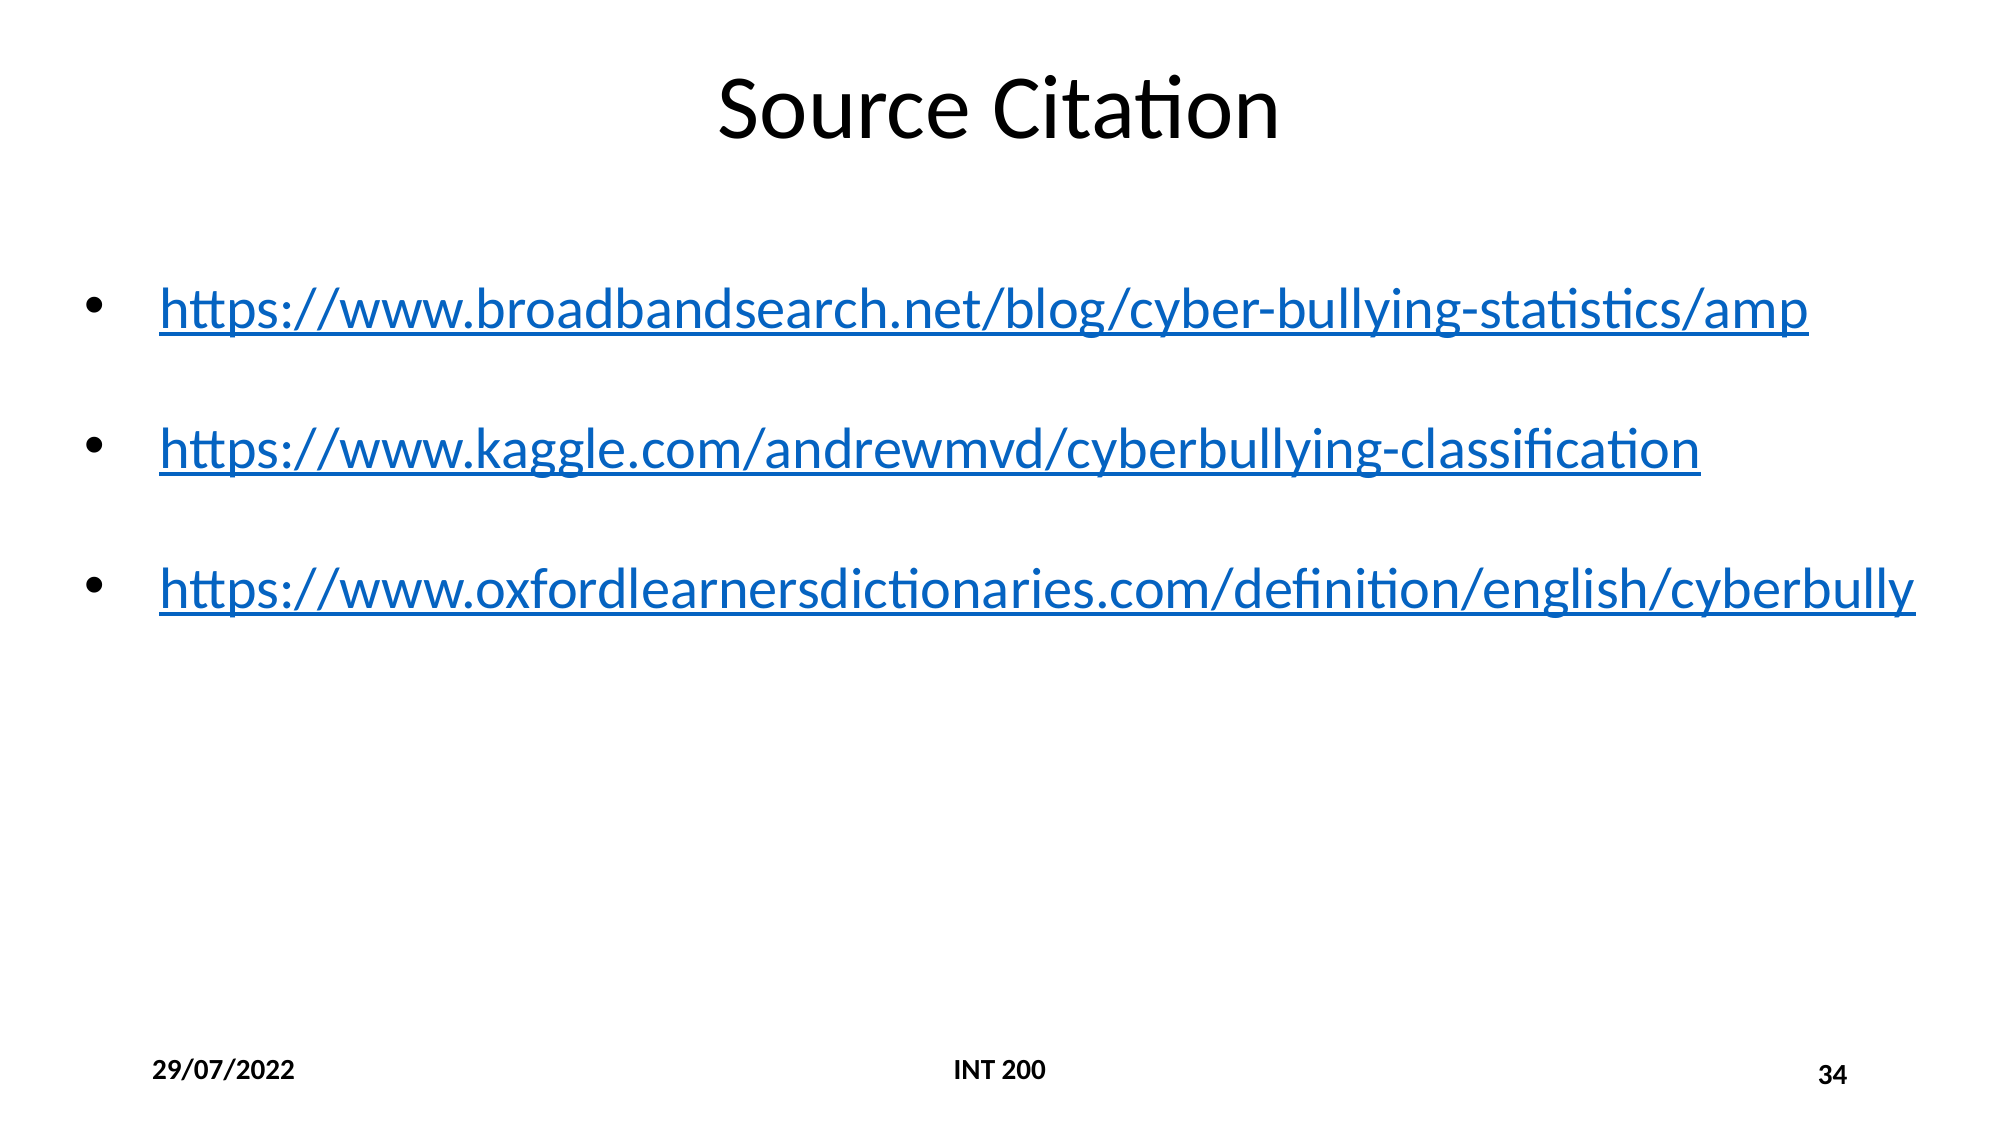

Source Citation
https://www.broadbandsearch.net/blog/cyber-bullying-statistics/amp

https://www.kaggle.com/andrewmvd/cyberbullying-classification

https://www.oxfordlearnersdictionaries.com/definition/english/cyberbully

29/07/2022
INT 200
34